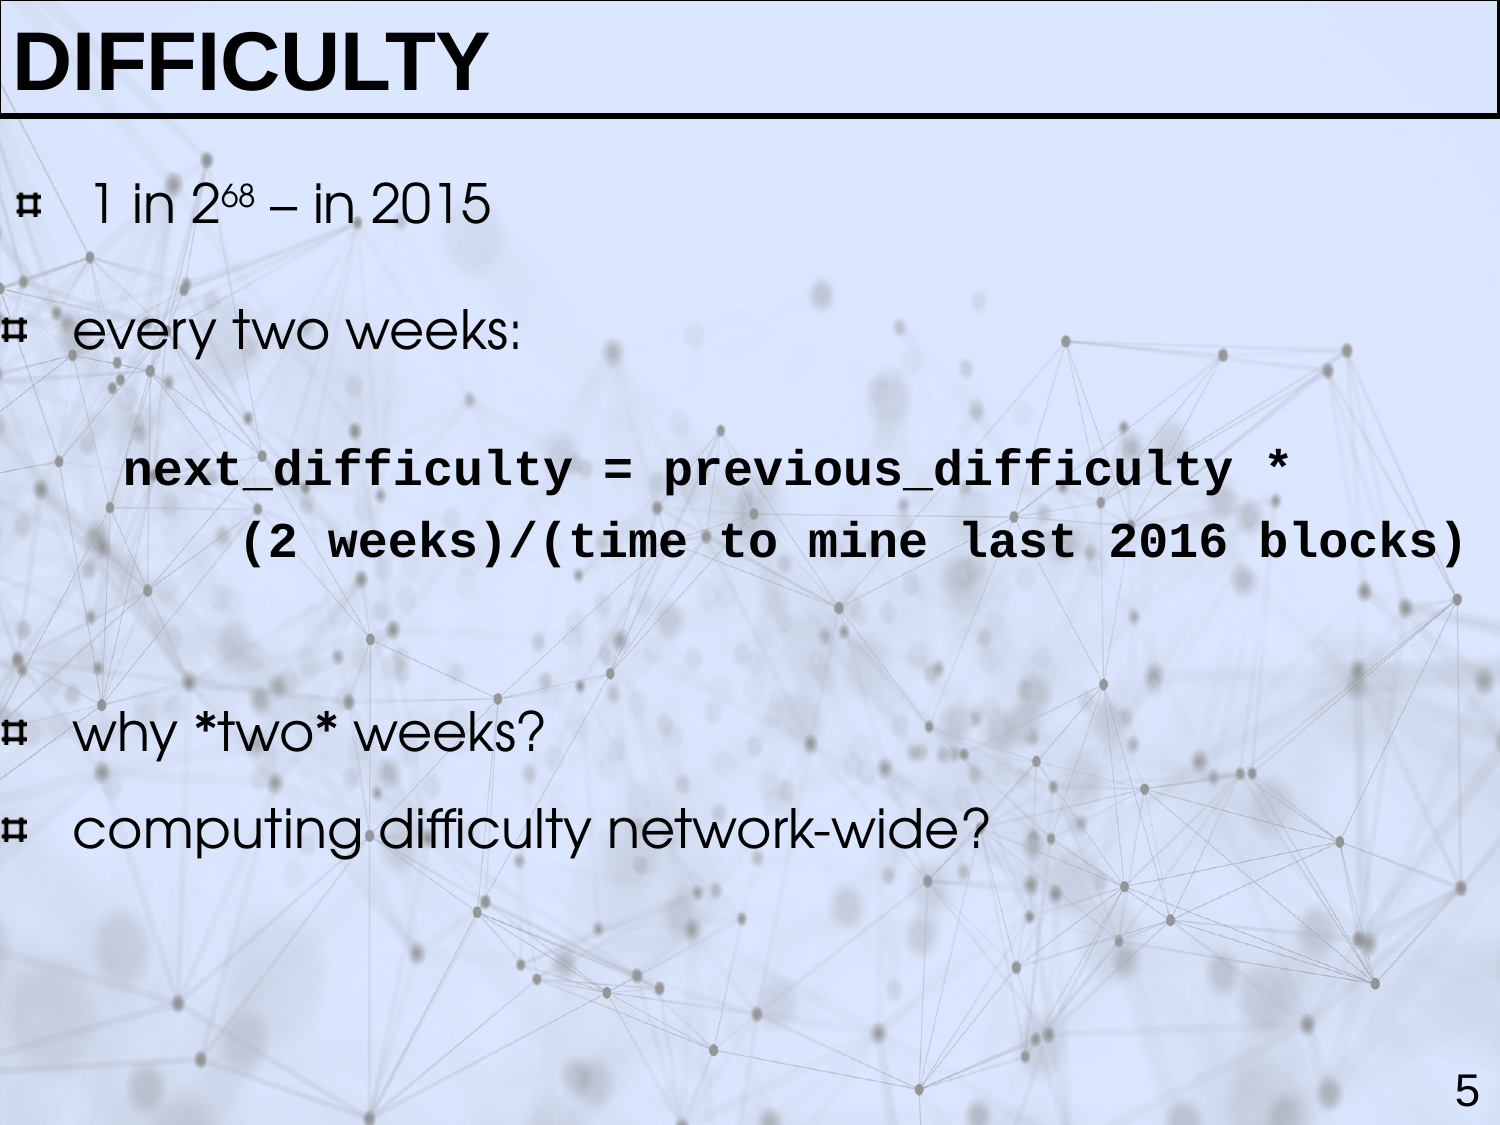

difficulty

1 in 268 – in 2015
every two weeks:

     next_difficulty = previous_difficulty *
        (2 weeks)/(time to mine last 2016 blocks)

why *two* weeks?
computing difficulty network-wide?
5